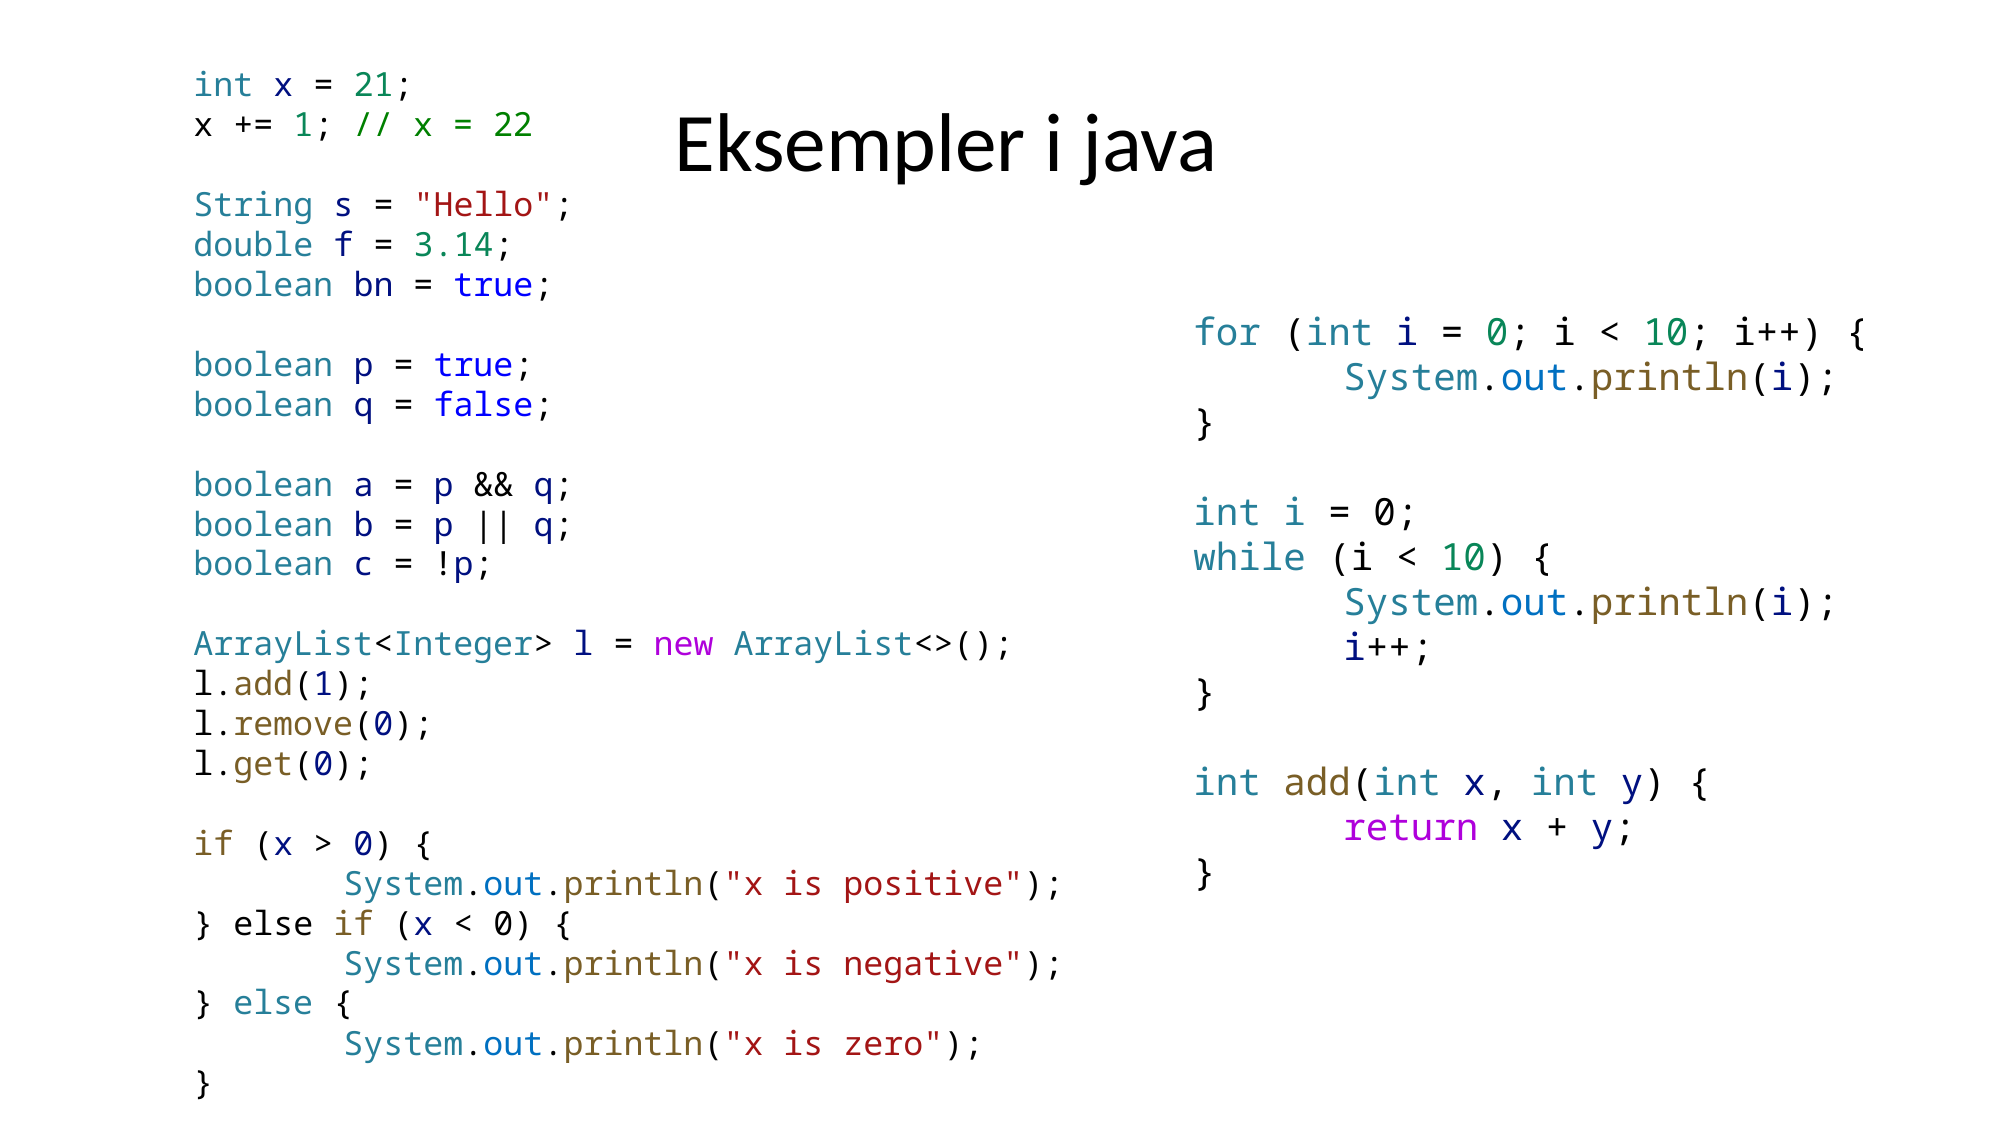

int x = 21;
x += 1; // x = 22
String s = "Hello";
double f = 3.14;
boolean bn = true;
boolean p = true;
boolean q = false;
boolean a = p && q;
boolean b = p || q;
boolean c = !p;
ArrayList<Integer> l = new ArrayList<>();
l.add(1);
l.remove(0);
l.get(0);
if (x > 0) {
	System.out.println("x is positive");
} else if (x < 0) {
	System.out.println("x is negative");
} else {
	System.out.println("x is zero");
}
Eksempler i java
for (int i = 0; i < 10; i++) {
	System.out.println(i);
}
int i = 0;
while (i < 10) {
	System.out.println(i);
	i++;
}
int add(int x, int y) {
	return x + y;
}